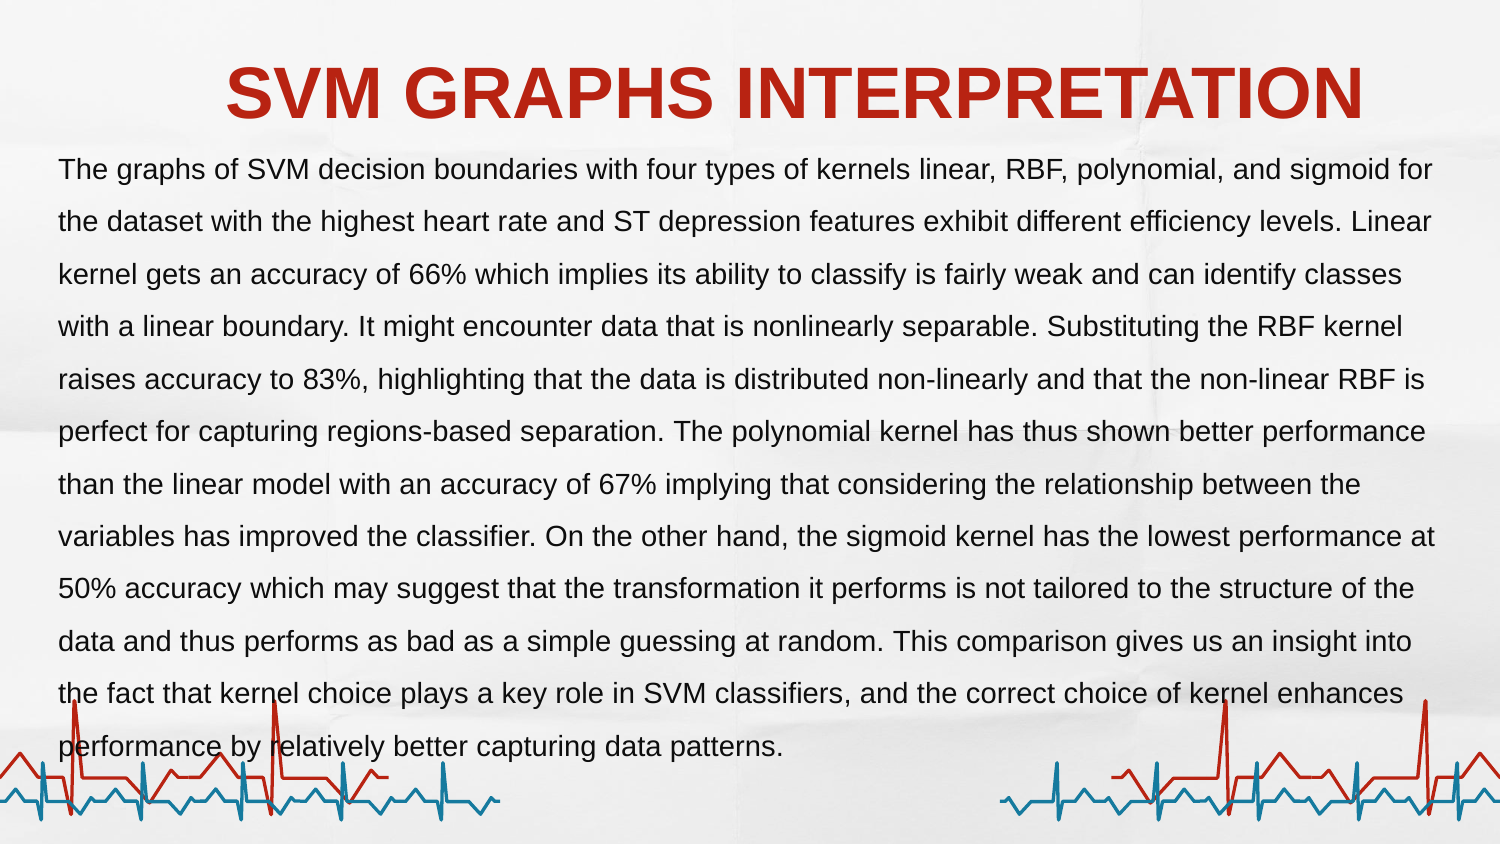

SVM GRAPHS INTERPRETATION
The graphs of SVM decision boundaries with four types of kernels linear, RBF, polynomial, and sigmoid for the dataset with the highest heart rate and ST depression features exhibit different efficiency levels. Linear kernel gets an accuracy of 66% which implies its ability to classify is fairly weak and can identify classes with a linear boundary. It might encounter data that is nonlinearly separable. Substituting the RBF kernel raises accuracy to 83%, highlighting that the data is distributed non-linearly and that the non-linear RBF is perfect for capturing regions-based separation. The polynomial kernel has thus shown better performance than the linear model with an accuracy of 67% implying that considering the relationship between the variables has improved the classifier. On the other hand, the sigmoid kernel has the lowest performance at 50% accuracy which may suggest that the transformation it performs is not tailored to the structure of the data and thus performs as bad as a simple guessing at random. This comparison gives us an insight into the fact that kernel choice plays a key role in SVM classifiers, and the correct choice of kernel enhances performance by relatively better capturing data patterns.